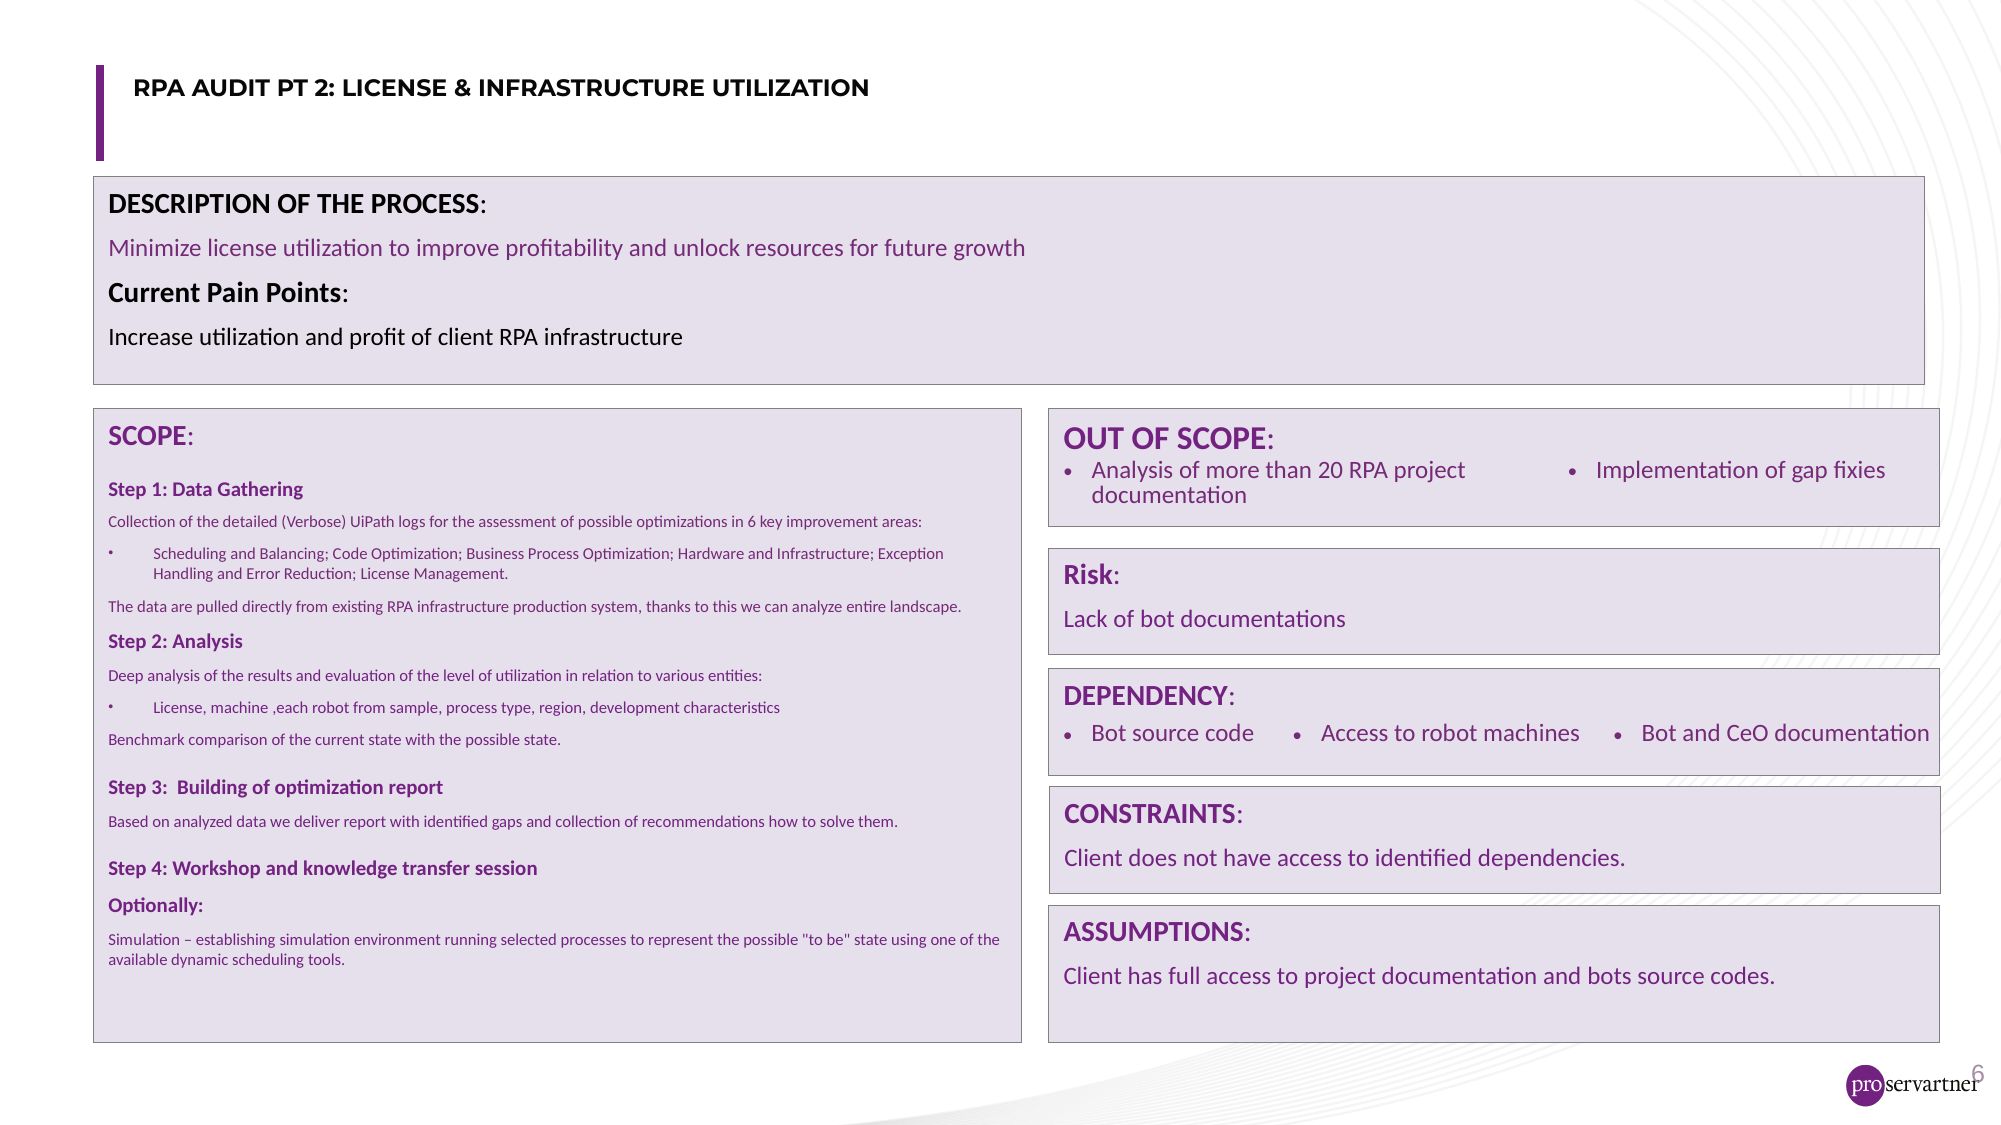

# RPA Audit PT 2: License & Infrastructure Utilization
DESCRIPTION OF THE PROCESS:
Minimize license utilization to improve profitability and unlock resources for future growth
Current Pain Points:
Increase utilization and profit of client RPA infrastructure
SCOPE:
Step 1: Data Gathering
Collection of the detailed (Verbose) UiPath logs for the assessment of possible optimizations in 6 key improvement areas:
Scheduling and Balancing; Code Optimization; Business Process Optimization; Hardware and Infrastructure; Exception Handling and Error Reduction; License Management.
The data are pulled directly from existing RPA infrastructure production system, thanks to this we can analyze entire landscape.
Step 2: Analysis
Deep analysis of the results and evaluation of the level of utilization in relation to various entities:
License, machine ,each robot from sample, process type, region, development characteristics
Benchmark comparison of the current state with the possible state.
Step 3:  Building of optimization report
Based on analyzed data we deliver report with identified gaps and collection of recommendations how to solve them.
Step 4: Workshop and knowledge transfer session
Optionally:
Simulation – establishing simulation environment running selected processes to represent the possible "to be" state using one of the available dynamic scheduling tools.

OUT OF SCOPE:

| Analysis of more than 20 RPA project documentation | Implementation of gap fixies |
| --- | --- |
Risk:
Lack of bot documentations
DEPENDENCY:

| Bot source code | Access to robot machines | Bot and CeO documentation |
| --- | --- | --- |
CONSTRAINTS:
Client does not have access to identified dependencies.
ASSUMPTIONS:
Client has full access to project documentation and bots source codes.
6